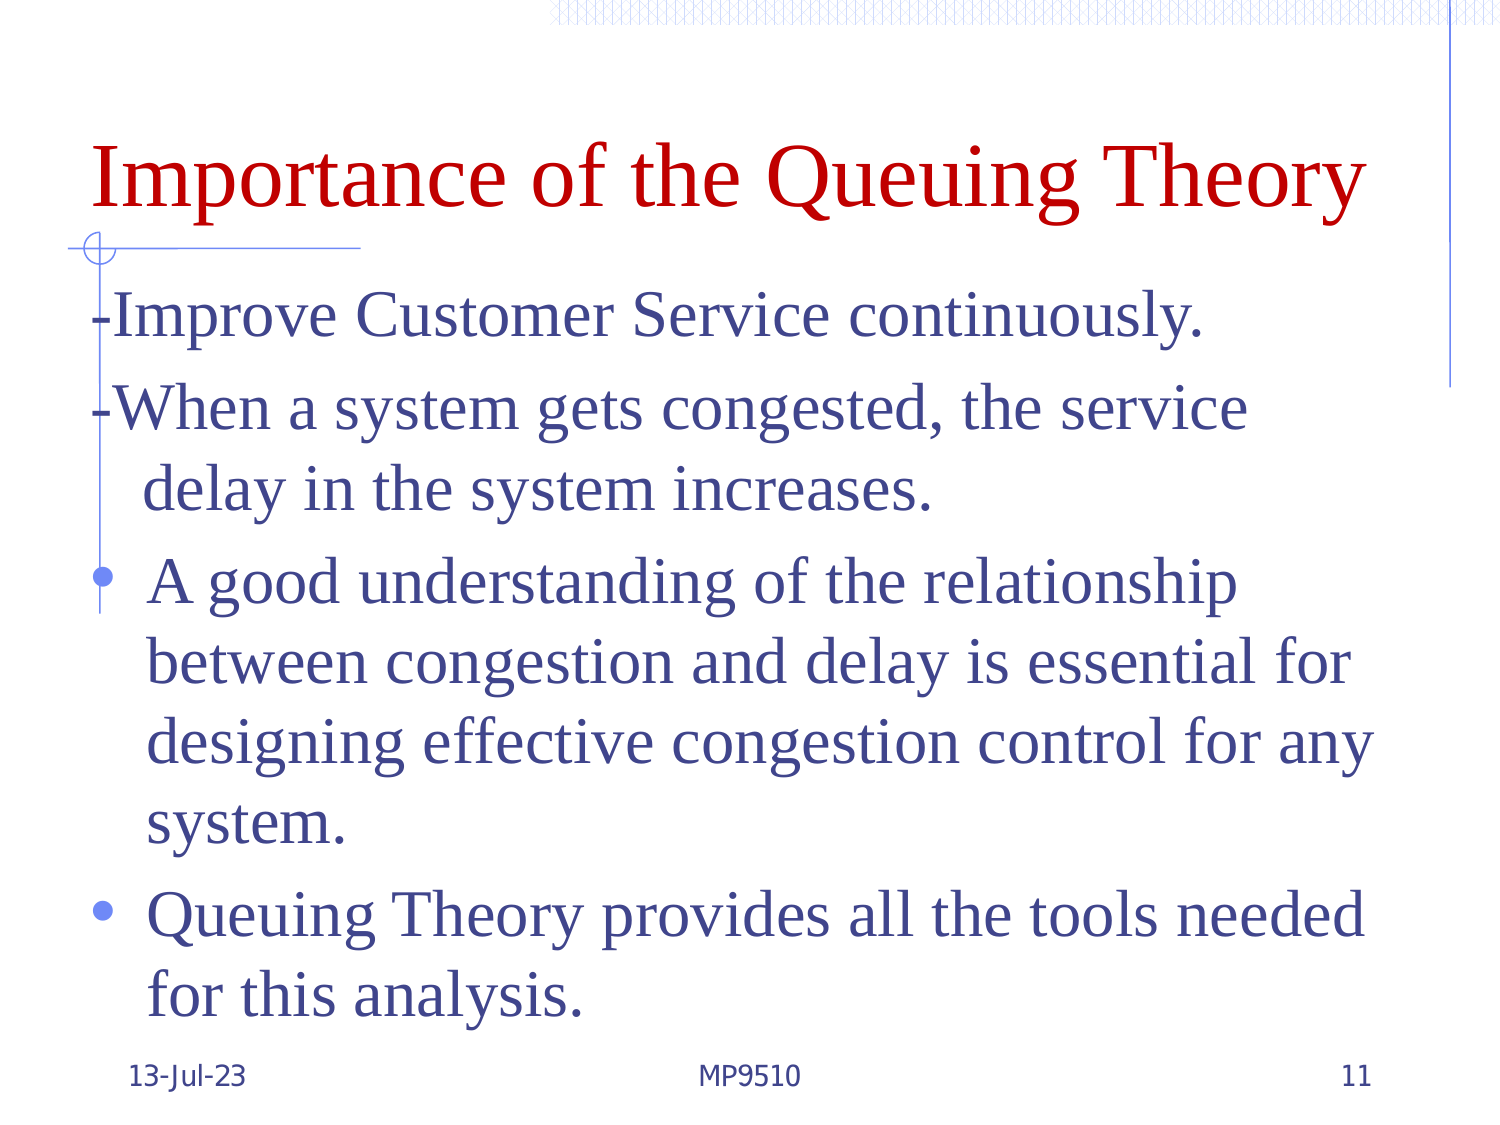

Importance of the Queuing Theory
-Improve Customer Service continuously.
-When a system gets congested, the service delay in the system increases.
A good understanding of the relationship between congestion and delay is essential for designing effective congestion control for any system.
Queuing Theory provides all the tools needed for this analysis.
13-Jul-23
MP9510
11